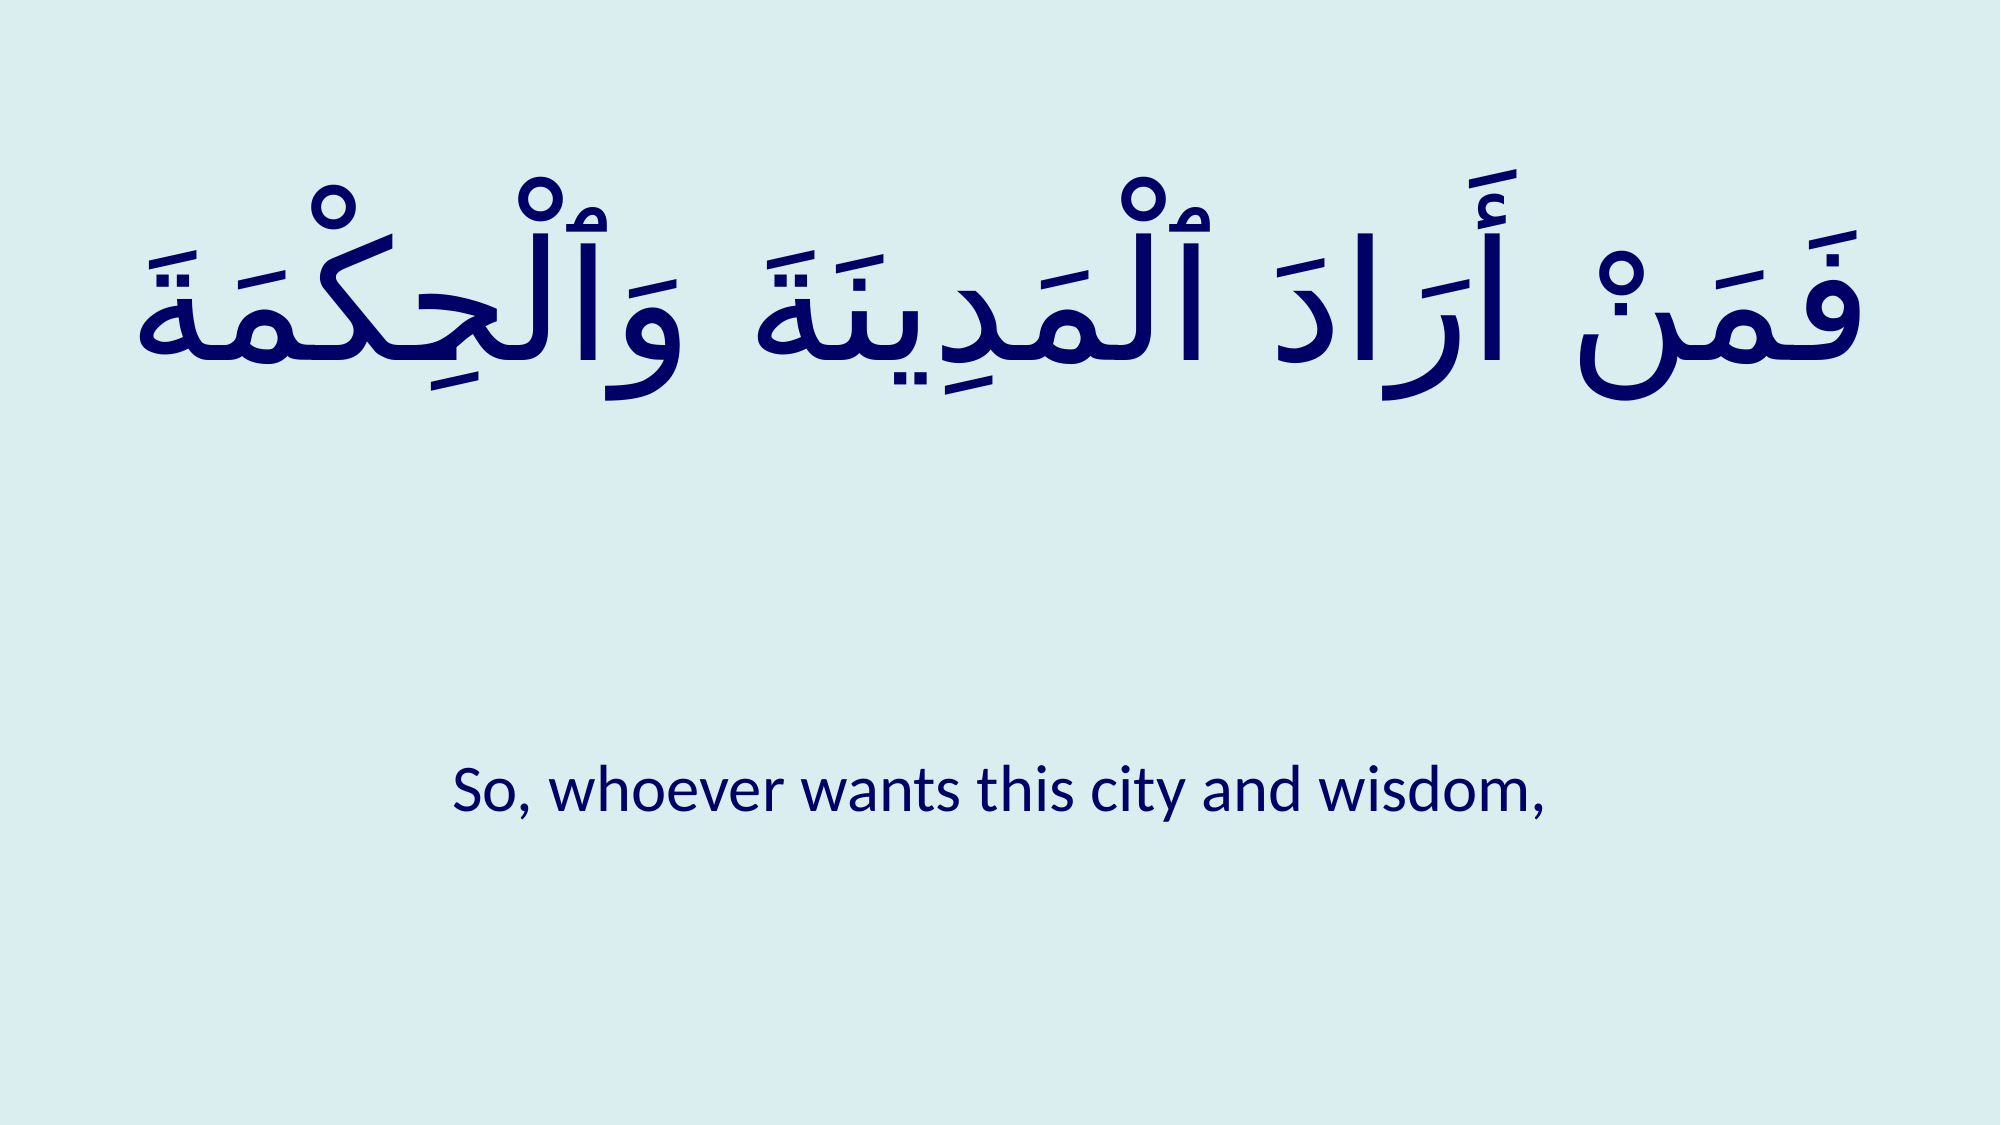

# فَمَنْ أَرَادَ ٱلْمَدِينَةَ وَٱلْحِكْمَةَ
So, whoever wants this city and wisdom,